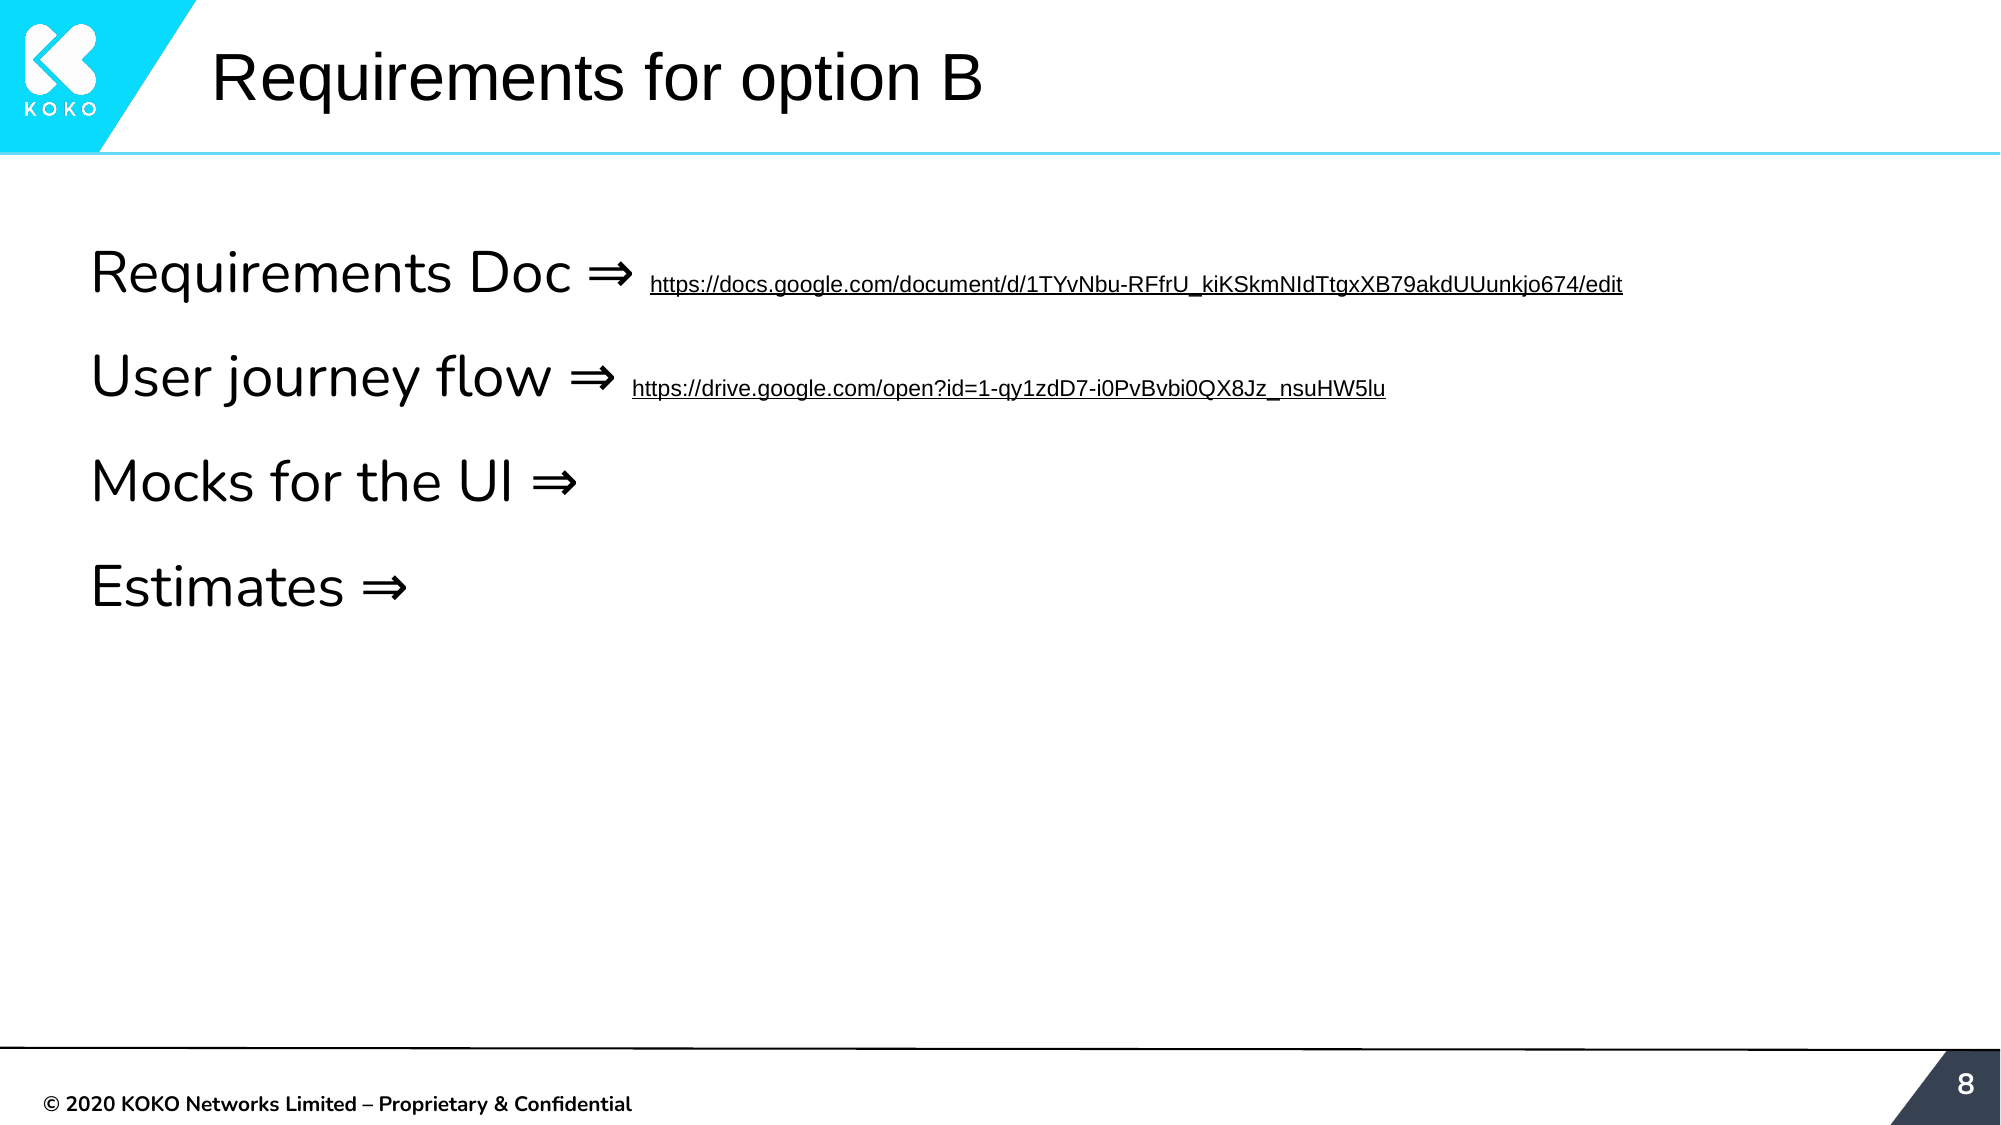

# Requirements for option B
Requirements Doc ⇒ https://docs.google.com/document/d/1TYvNbu-RFfrU_kiKSkmNIdTtgxXB79akdUUunkjo674/edit
User journey flow ⇒ https://drive.google.com/open?id=1-qy1zdD7-i0PvBvbi0QX8Jz_nsuHW5lu
Mocks for the UI ⇒
Estimates ⇒
8